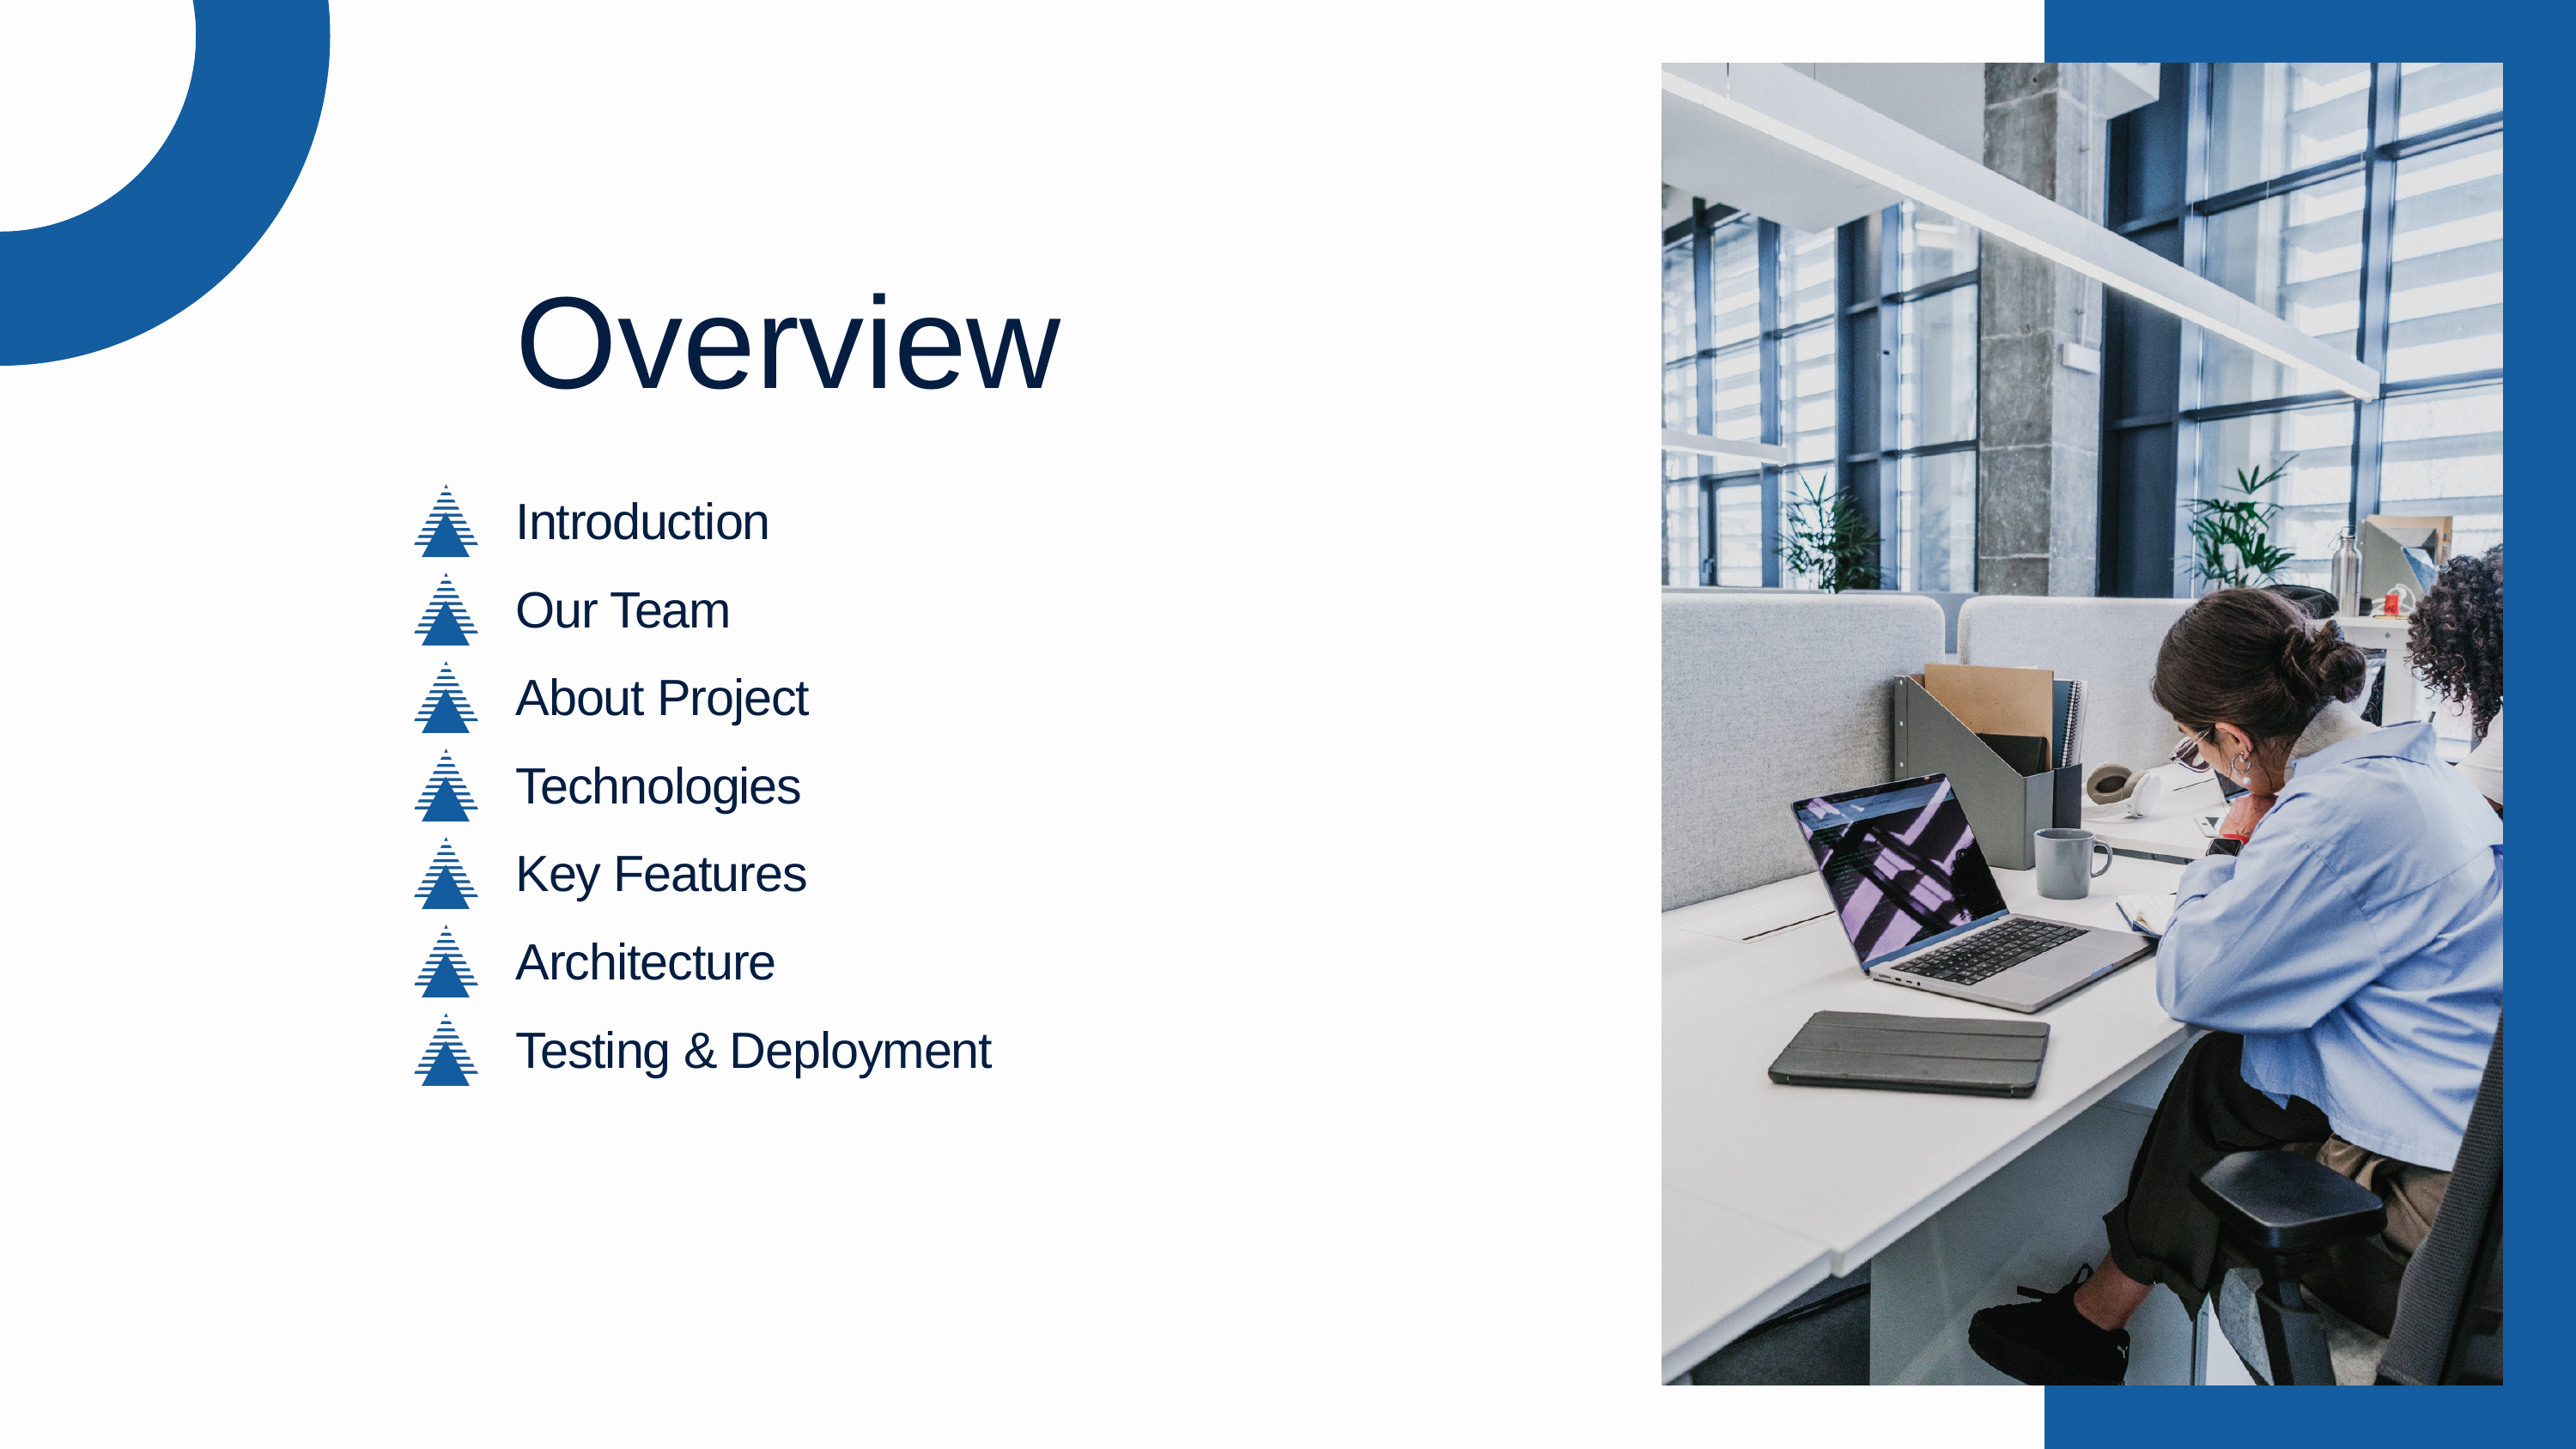

Overview
Introduction

Our Team

About Project

Technologies

Key Features

Architecture

Testing & Deployment